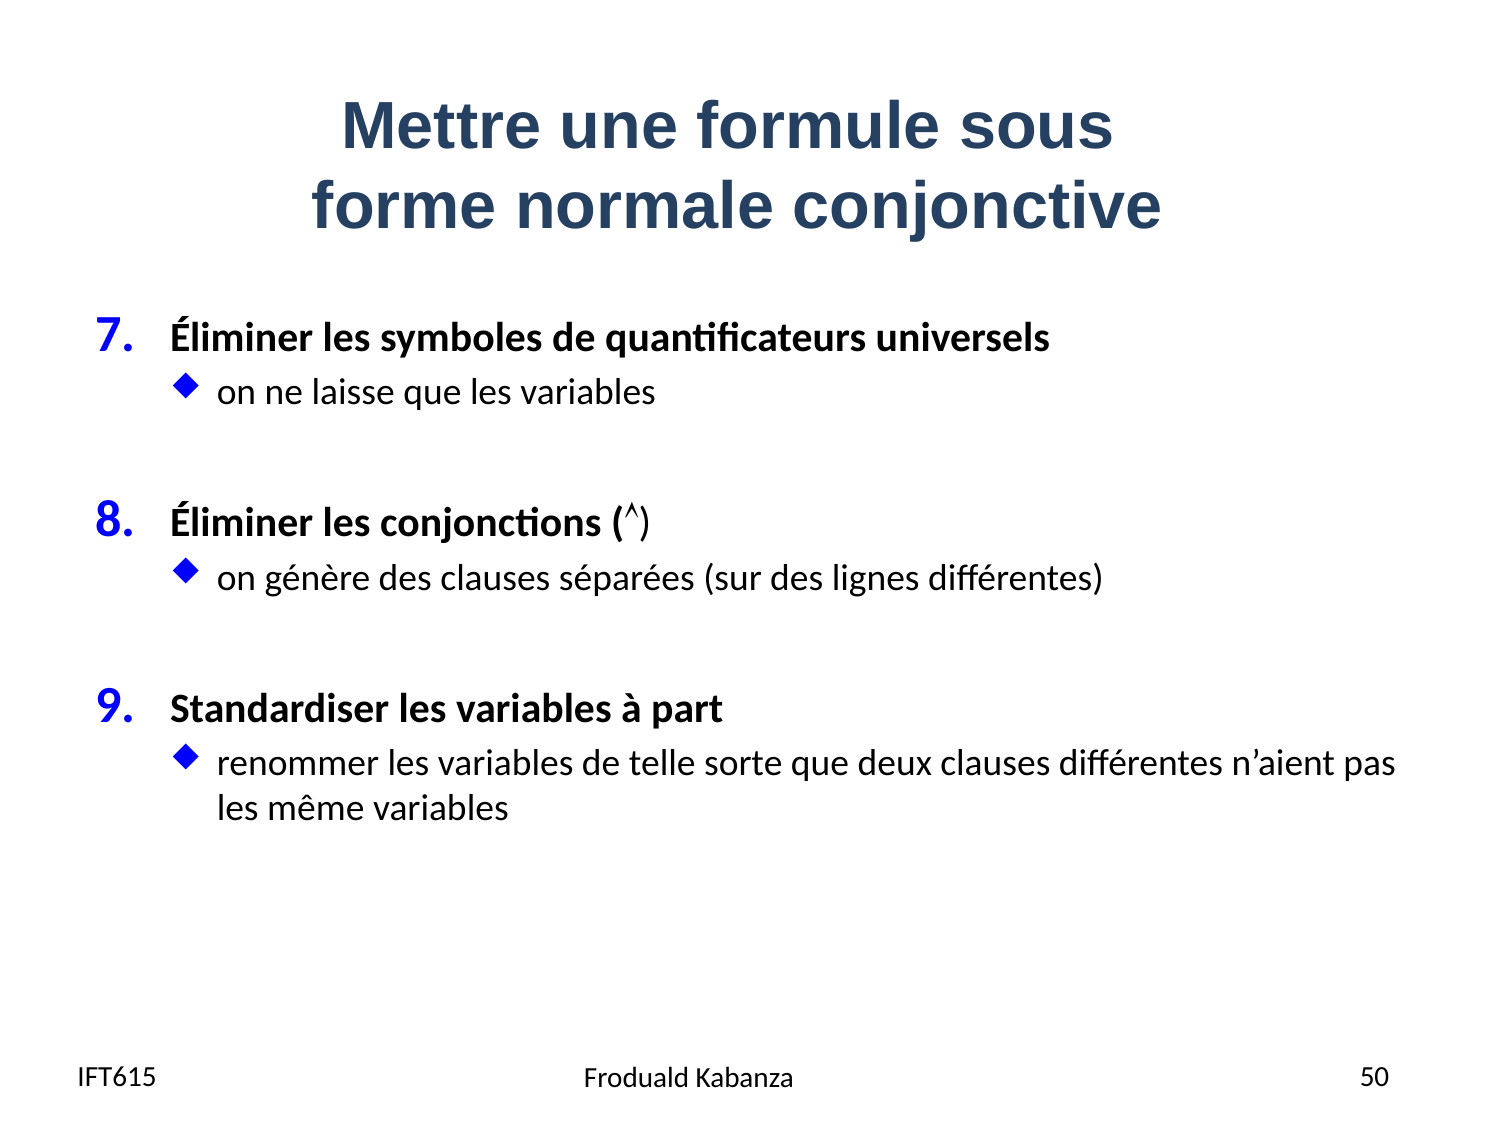

# Mettre une formule sous forme normale conjonctive
Éliminer les symboles de quantificateurs universels
on ne laisse que les variables

Éliminer les conjonctions (∧)
on génère des clauses séparées (sur des lignes différentes)

Standardiser les variables à part
renommer les variables de telle sorte que deux clauses différentes n’aient pas les même variables
IFT615
50
Froduald Kabanza